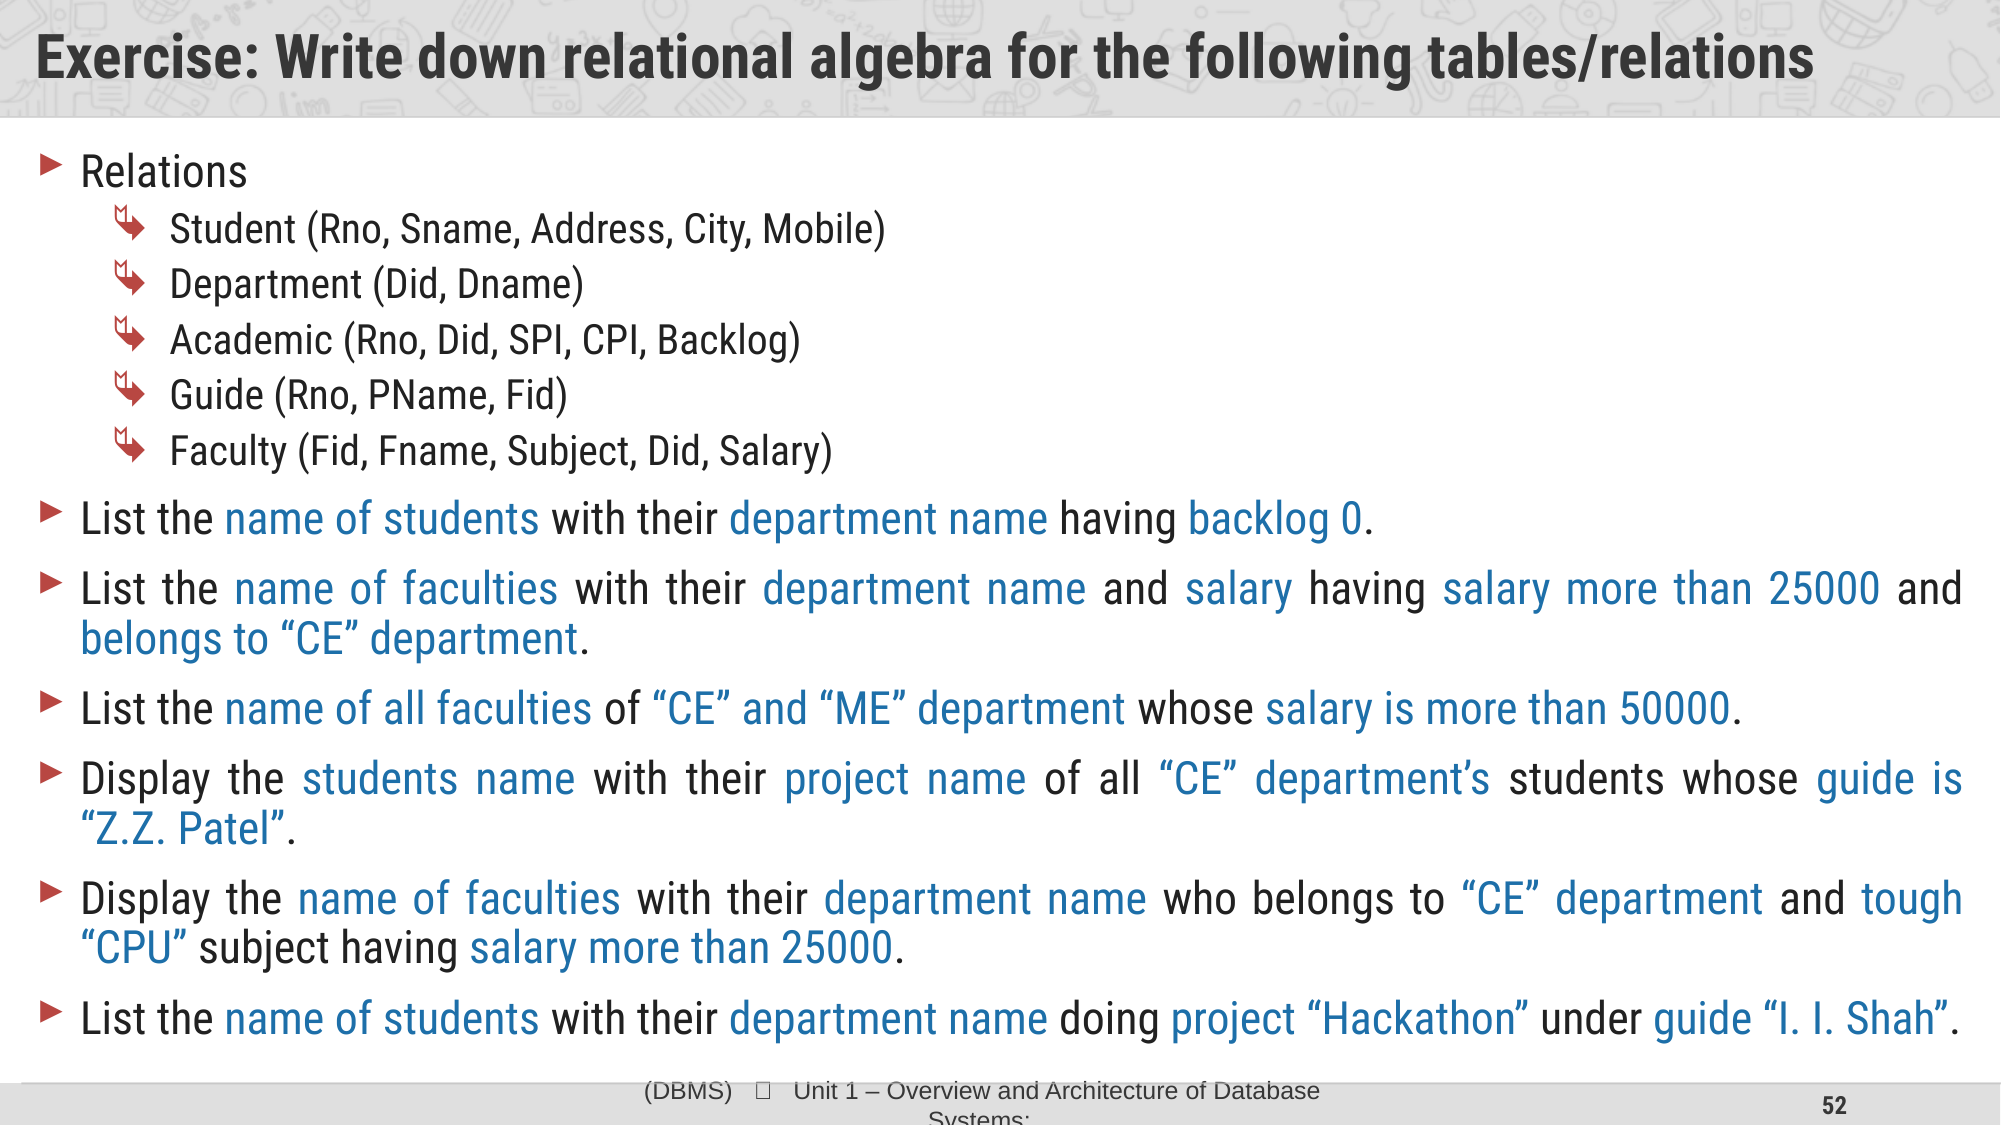

# Exercise: Write down relational algebra for the following tables/relations
Relations
Student (Rno, Sname, Address, City, Mobile)
Department (Did, Dname)
Academic (Rno, Did, SPI, CPI, Backlog)
Guide (Rno, PName, Fid)
Faculty (Fid, Fname, Subject, Did, Salary)
List the name of students with their department name having backlog 0.
List the name of faculties with their department name and salary having salary more than 25000 and belongs to “CE” department.
List the name of all faculties of “CE” and “ME” department whose salary is more than 50000.
Display the students name with their project name of all “CE” department’s students whose guide is “Z.Z. Patel”.
Display the name of faculties with their department name who belongs to “CE” department and tough “CPU” subject having salary more than 25000.
List the name of students with their department name doing project “Hackathon” under guide “I. I. Shah”.